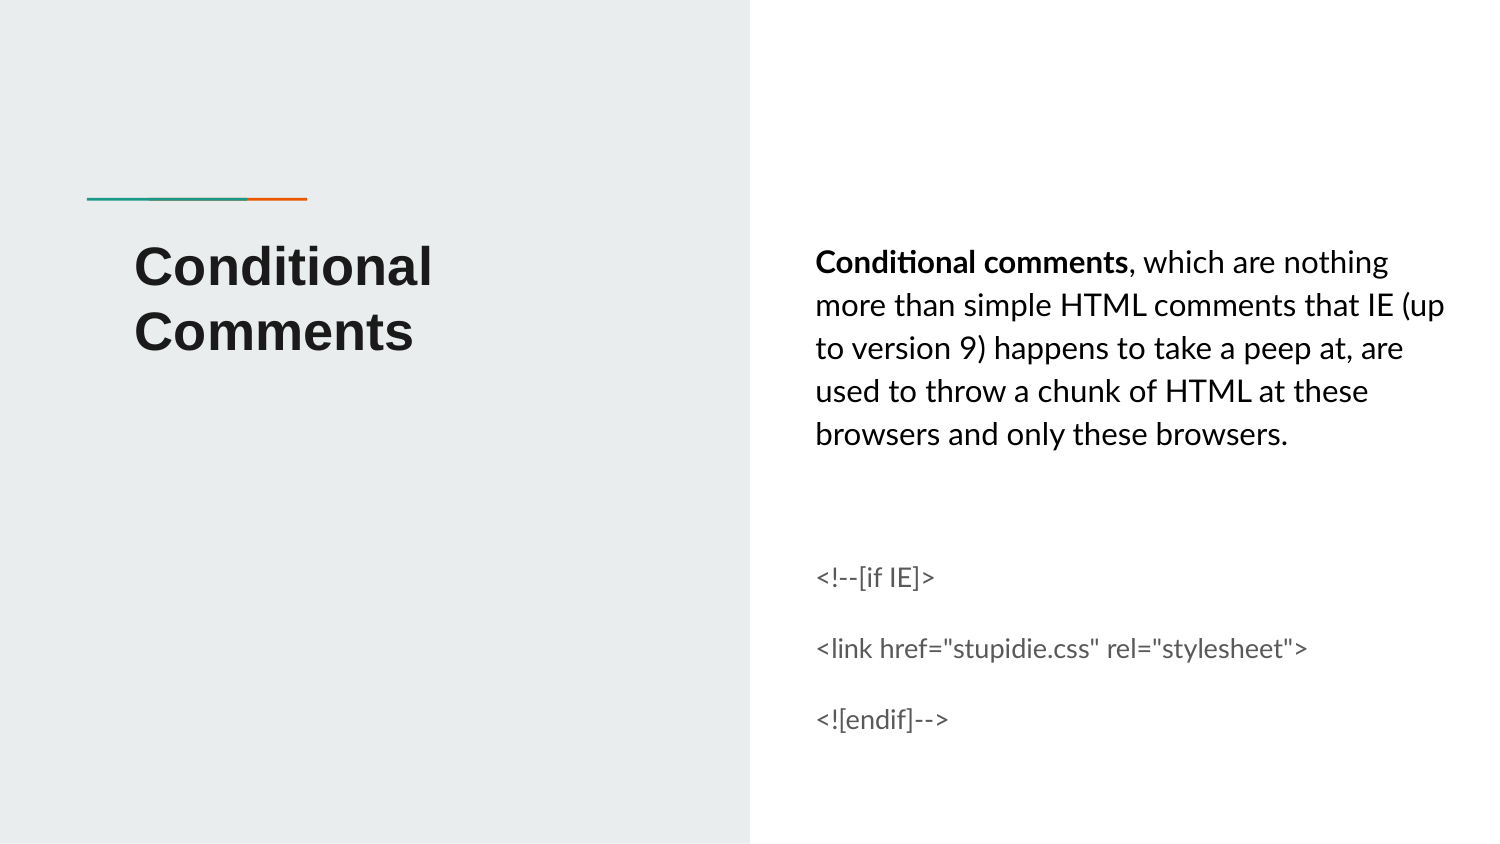

# Conditional
Comments
Conditional comments, which are nothing more than simple HTML comments that IE (up to version 9) happens to take a peep at, are used to throw a chunk of HTML at these browsers and only these browsers.

<!--[if IE]>
<link href="stupidie.css" rel="stylesheet">
<![endif]-->